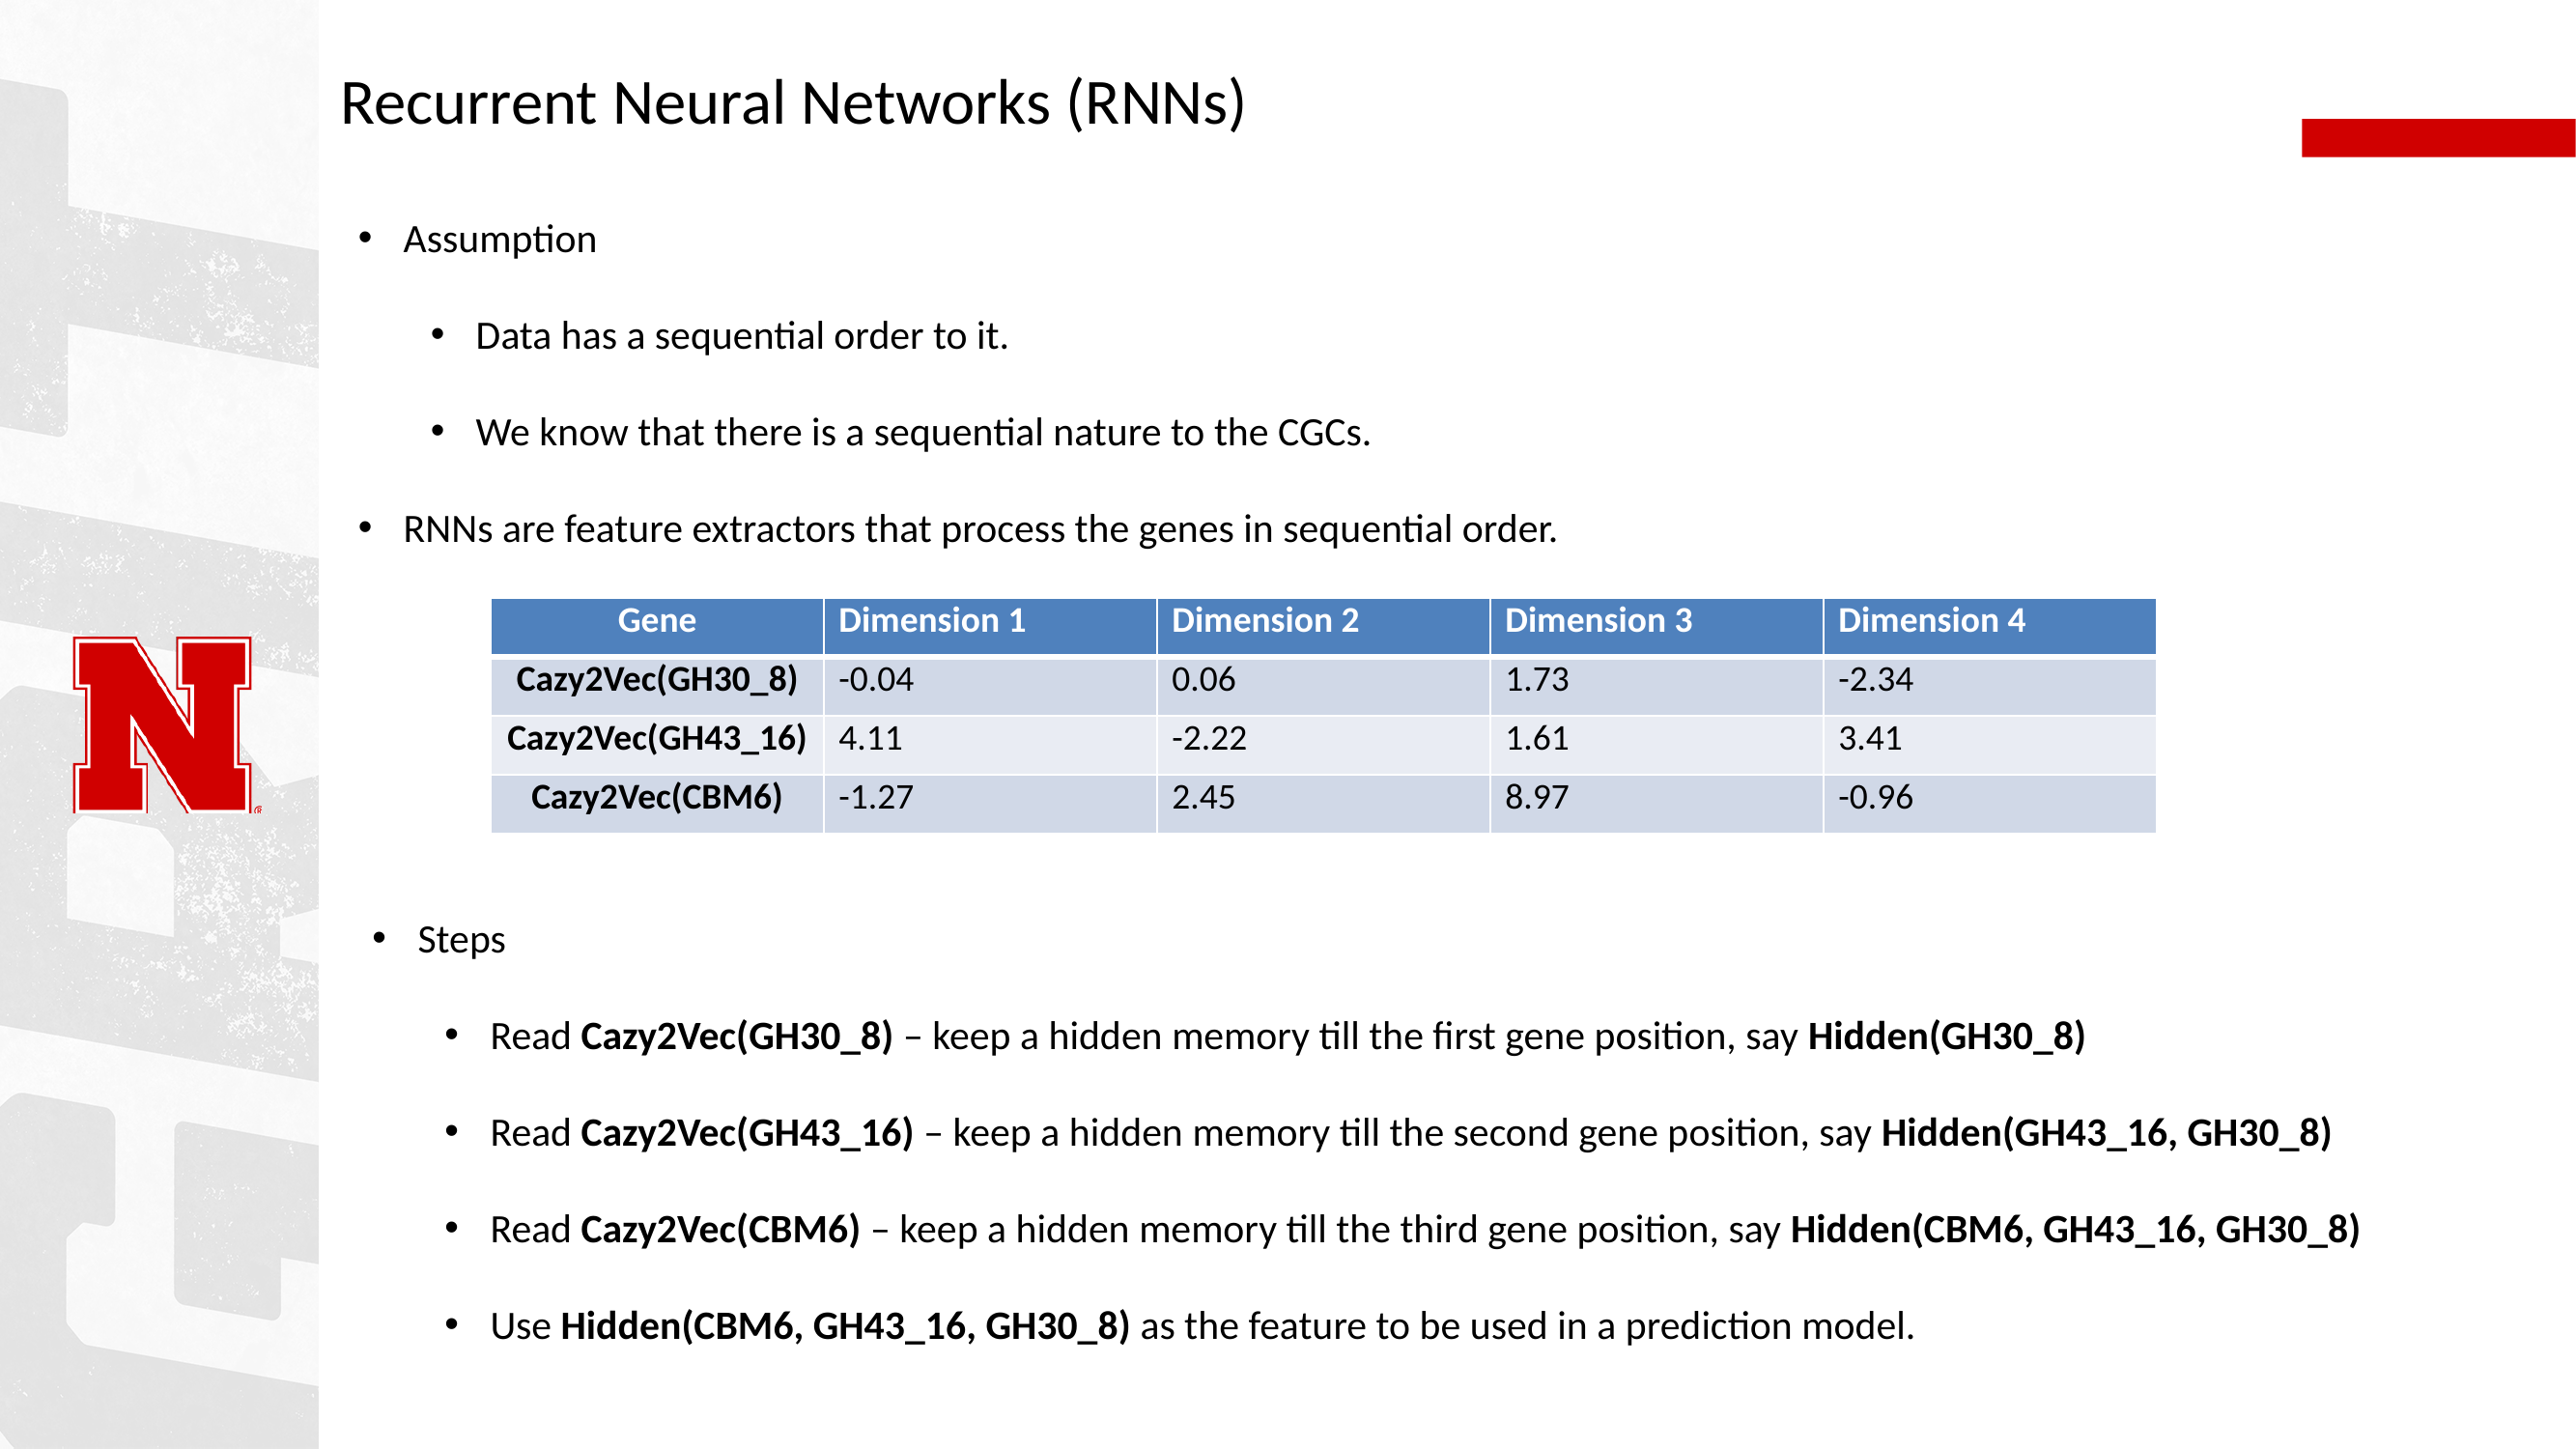

# Recurrent Neural Networks (RNNs)
Assumption

Data has a sequential order to it.
We know that there is a sequential nature to the CGCs.
RNNs are feature extractors that process the genes in sequential order.
| Gene | Dimension 1 | Dimension 2 | Dimension 3 | Dimension 4 |
| --- | --- | --- | --- | --- |
| Cazy2Vec(GH30\_8) | -0.04 | 0.06 | 1.73 | -2.34 |
| Cazy2Vec(GH43\_16) | 4.11 | -2.22 | 1.61 | 3.41 |
| Cazy2Vec(CBM6) | -1.27 | 2.45 | 8.97 | -0.96 |
Steps

Read Cazy2Vec(GH30_8) – keep a hidden memory till the first gene position, say Hidden(GH30_8)
Read Cazy2Vec(GH43_16) – keep a hidden memory till the second gene position, say Hidden(GH43_16, GH30_8)

Read Cazy2Vec(CBM6) – keep a hidden memory till the third gene position, say Hidden(CBM6, GH43_16, GH30_8)
Use Hidden(CBM6, GH43_16, GH30_8) as the feature to be used in a prediction model.